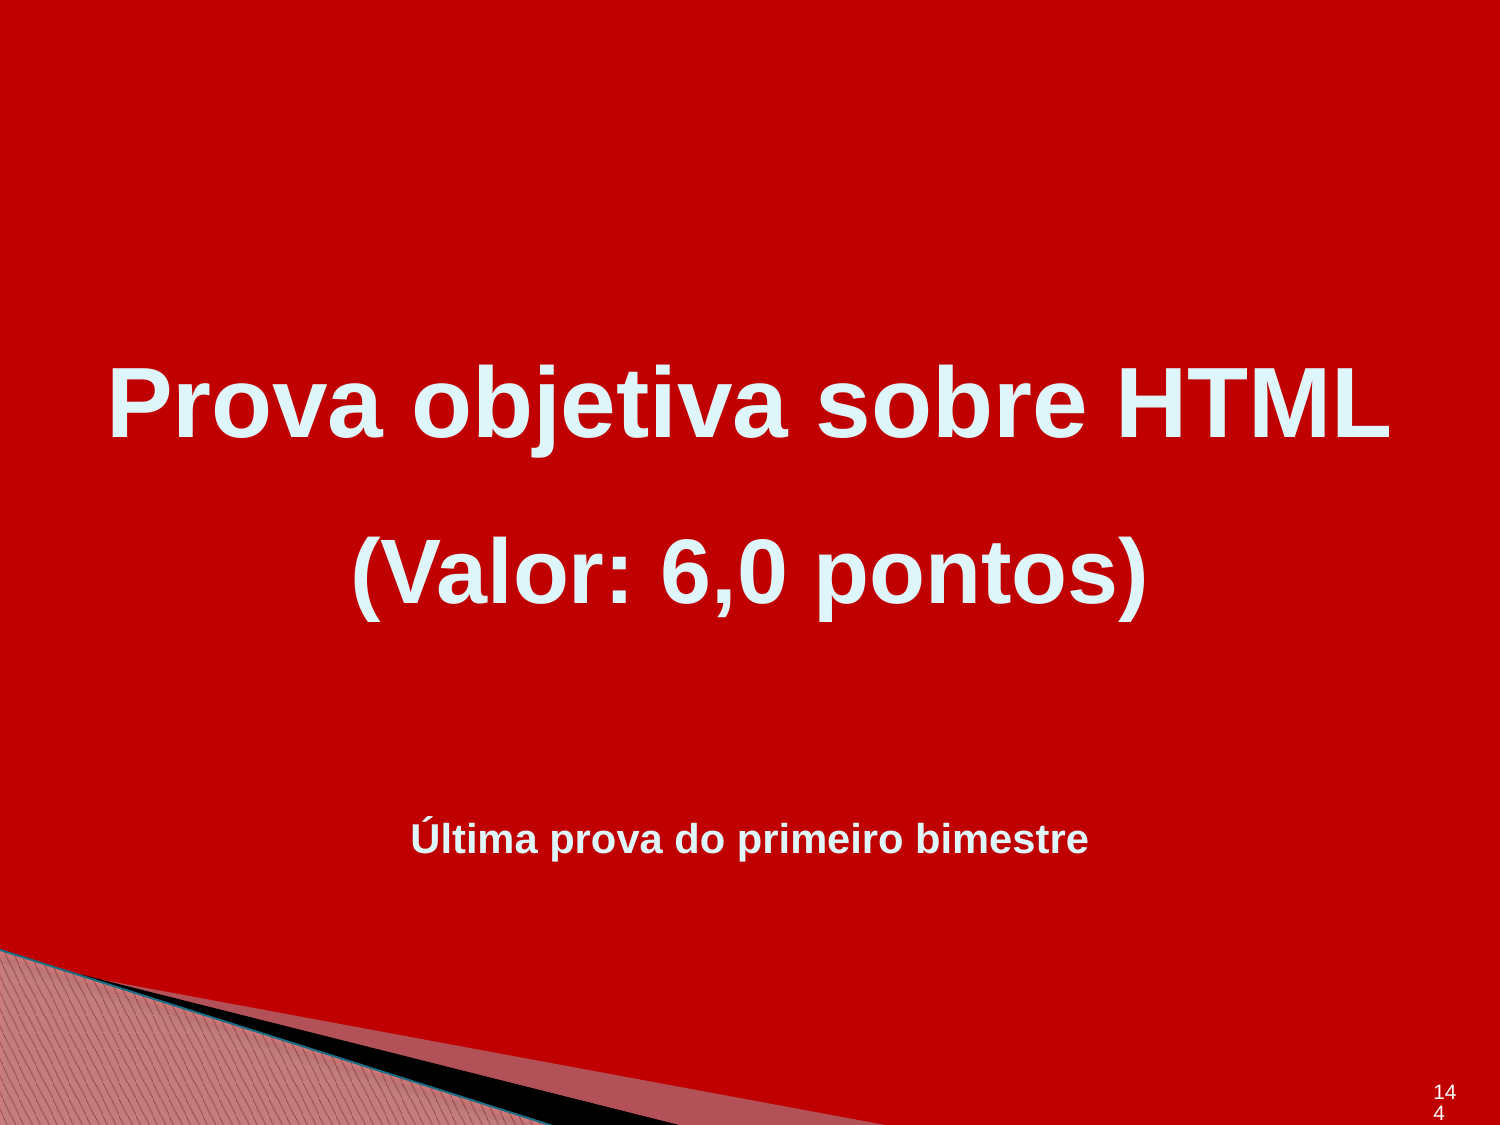

# Prova objetiva sobre HTML (Valor: 6,0 pontos) Última prova do primeiro bimestre
144